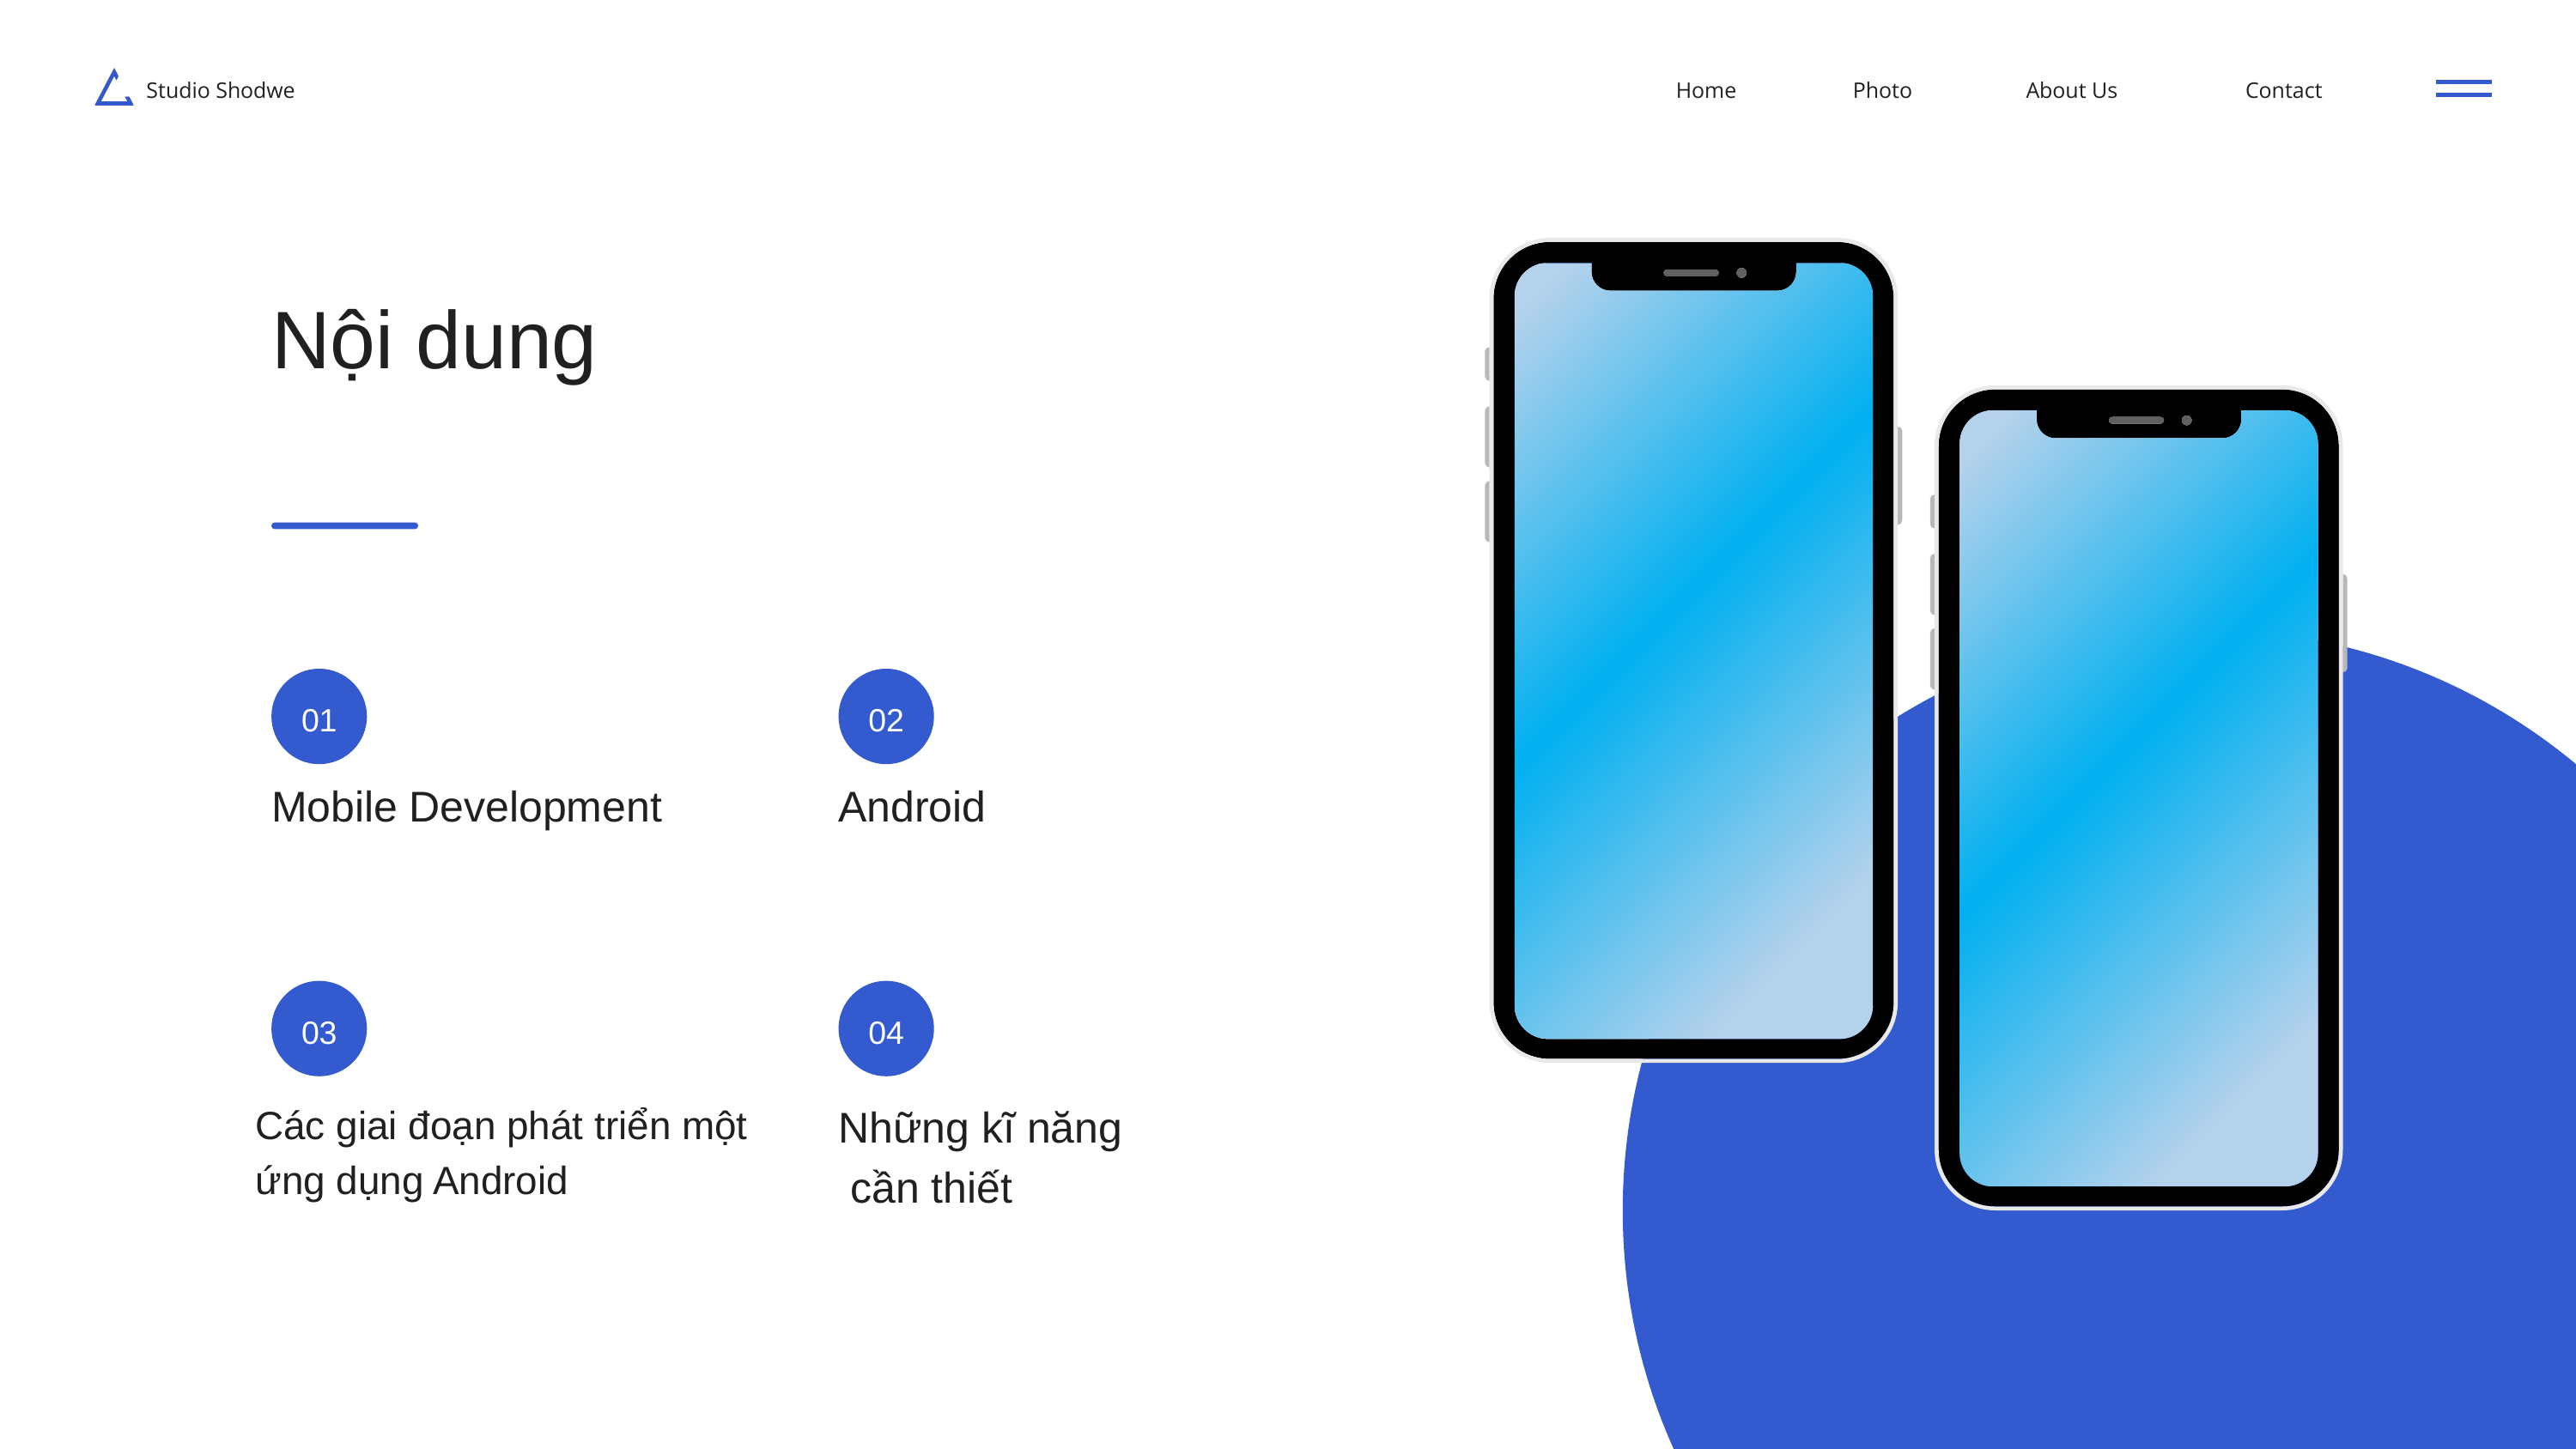

Studio Shodwe
Home
Photo
About Us
Contact

Nội dung

01
02
Mobile Development
Android

03
04
Những kĩ năng
 cần thiết
Các giai đoạn phát triển một ứng dụng Android